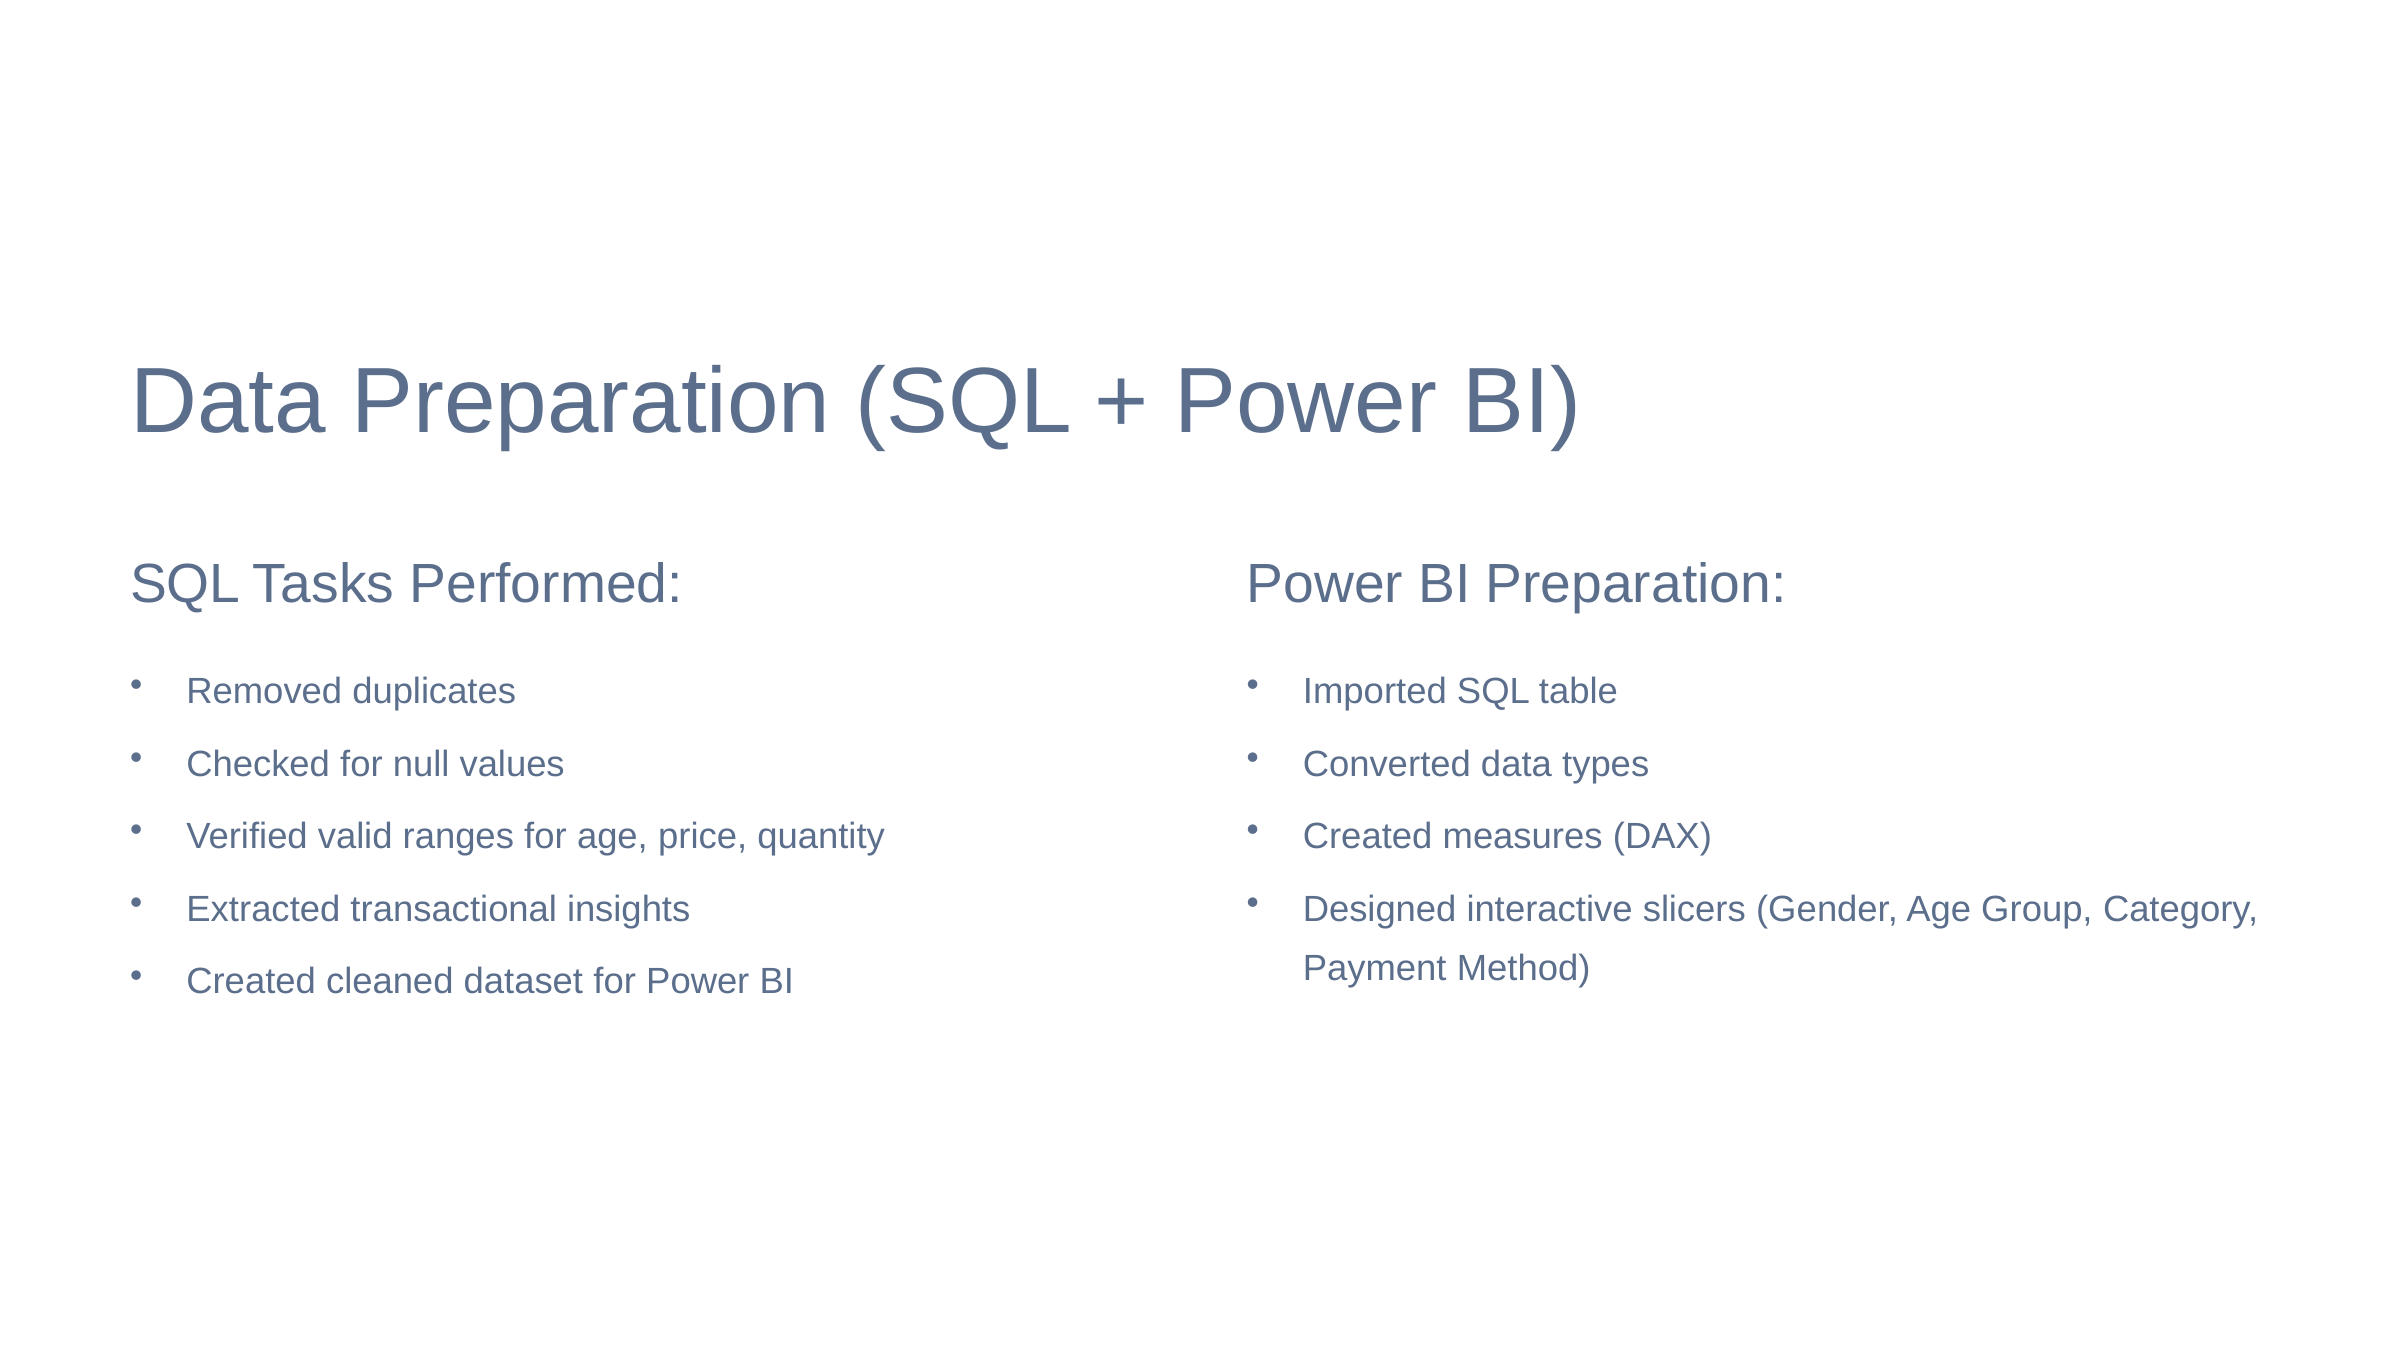

Data Preparation (SQL + Power BI)
SQL Tasks Performed:
Power BI Preparation:
Removed duplicates
Imported SQL table
Checked for null values
Converted data types
Verified valid ranges for age, price, quantity
Created measures (DAX)
Extracted transactional insights
Designed interactive slicers (Gender, Age Group, Category, Payment Method)
Created cleaned dataset for Power BI